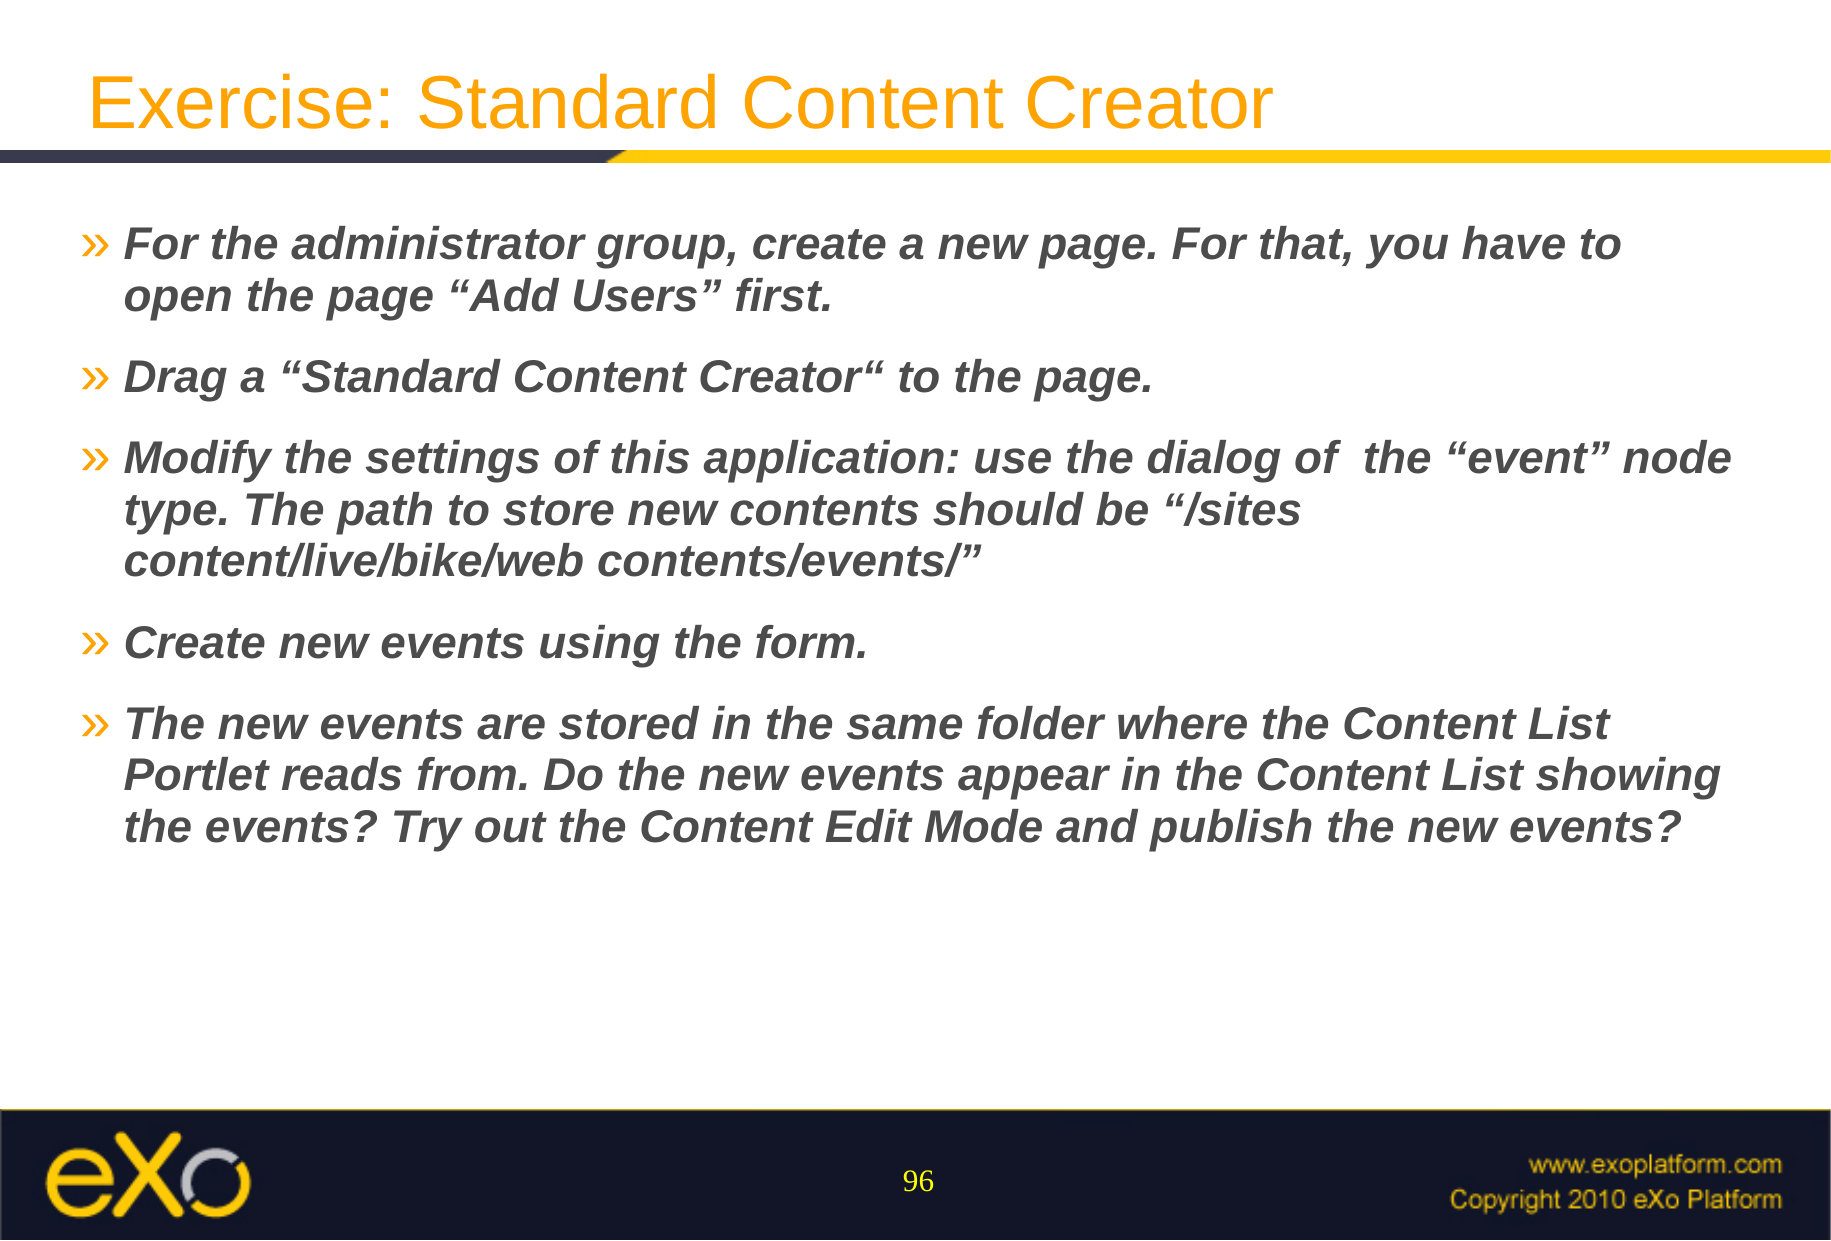

# Exercise: Standard Content Creator
For the administrator group, create a new page. For that, you have to open the page “Add Users” first.
Drag a “Standard Content Creator“ to the page.
Modify the settings of this application: use the dialog of  the “event” node type. The path to store new contents should be “/sites content/live/bike/web contents/events/”
Create new events using the form.
The new events are stored in the same folder where the Content List Portlet reads from. Do the new events appear in the Content List showing the events? Try out the Content Edit Mode and publish the new events?